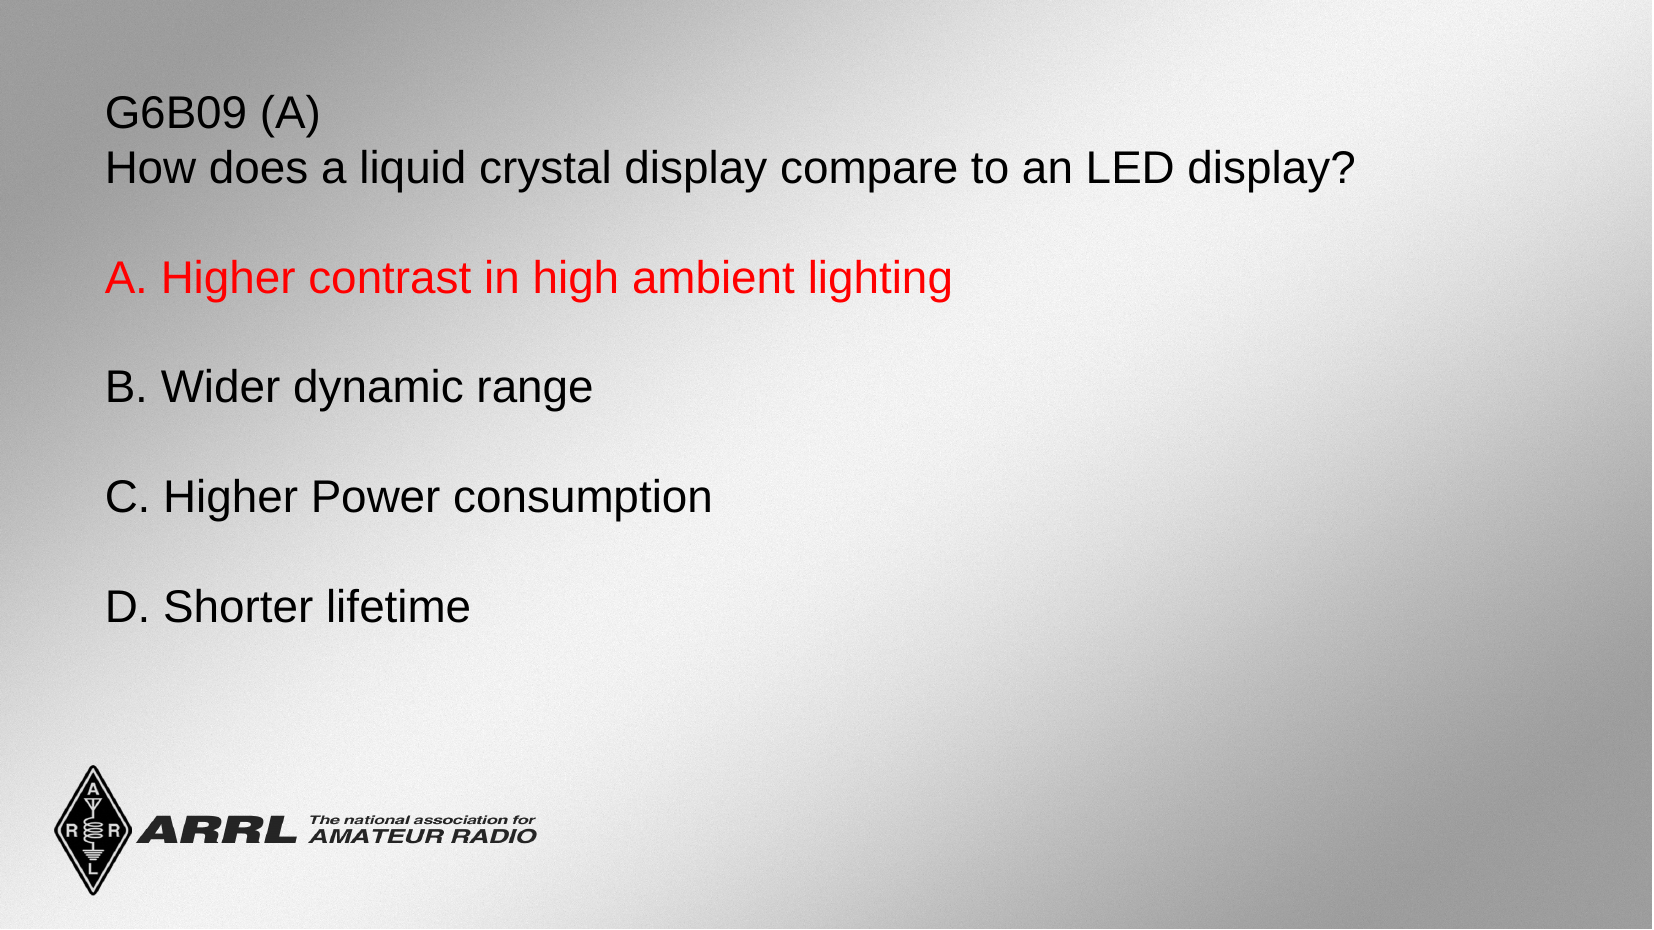

G6B09 (A)
How does a liquid crystal display compare to an LED display?

A. Higher contrast in high ambient lighting

B. Wider dynamic range

C. Higher Power consumption

D. Shorter lifetime